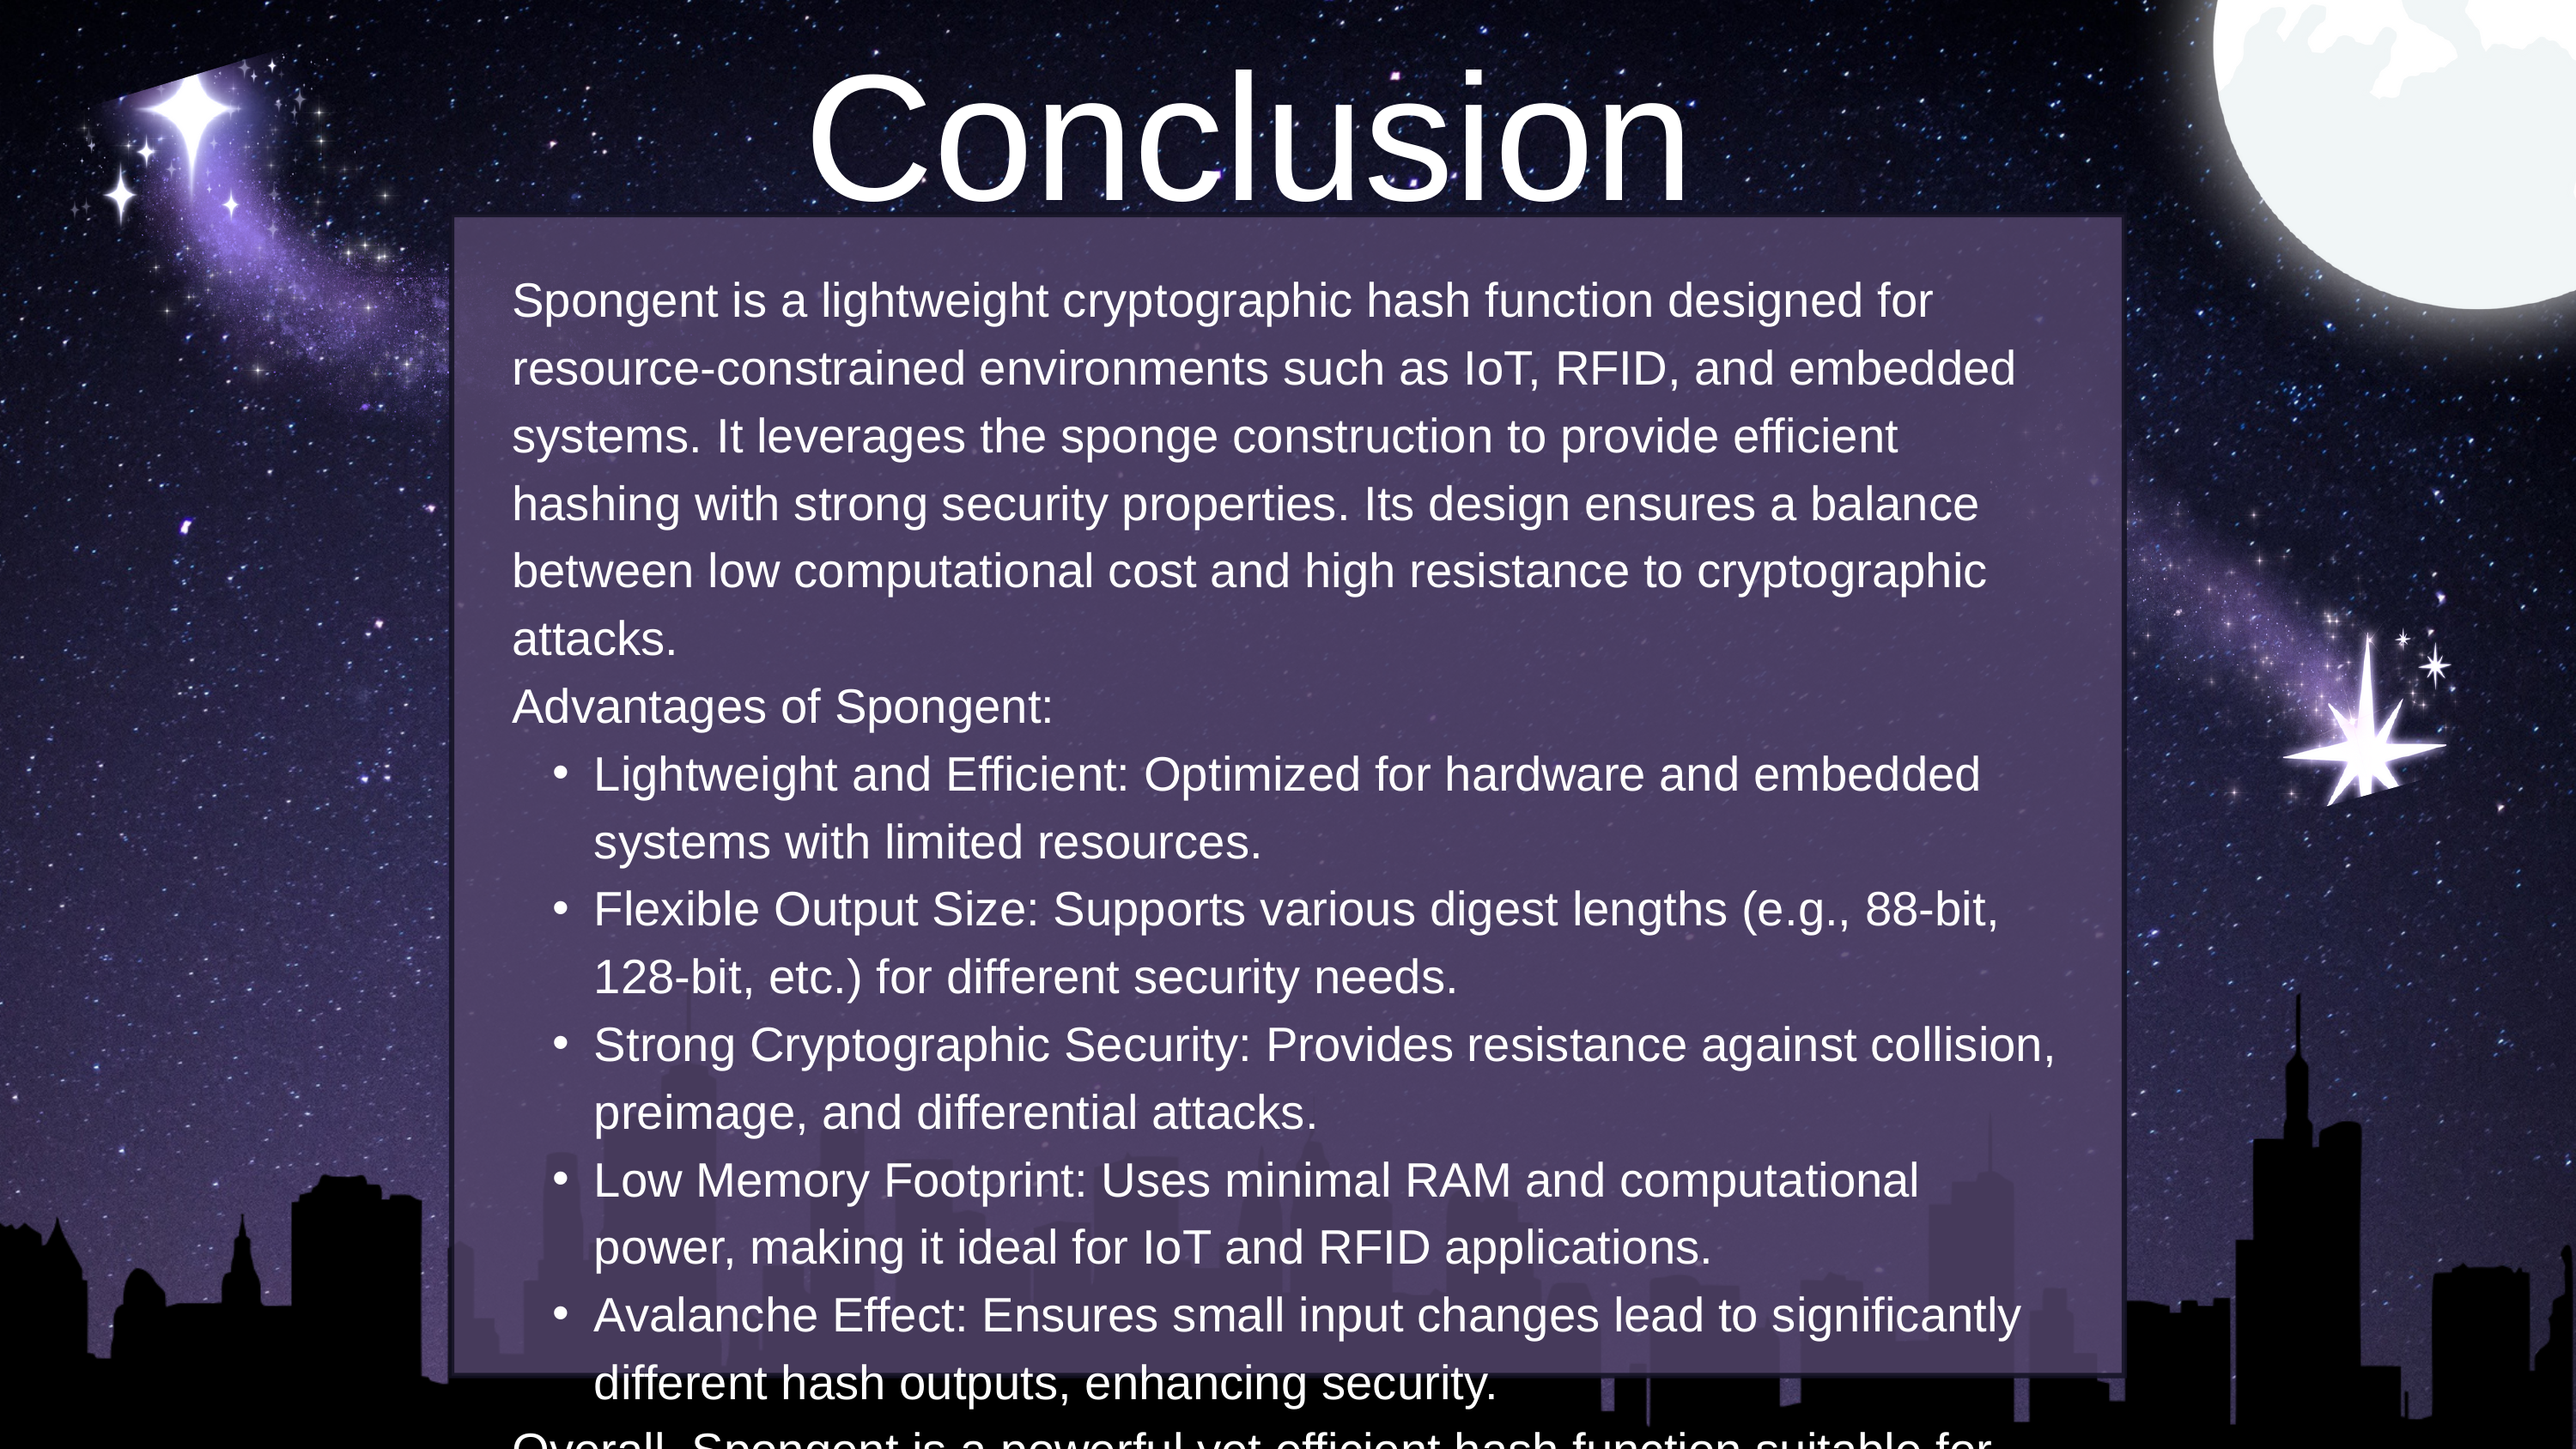

Conclusion

Spongent is a lightweight cryptographic hash function designed for resource-constrained environments such as IoT, RFID, and embedded systems. It leverages the sponge construction to provide efficient hashing with strong security properties. Its design ensures a balance between low computational cost and high resistance to cryptographic attacks.
Advantages of Spongent:
Lightweight and Efficient: Optimized for hardware and embedded systems with limited resources.
Flexible Output Size: Supports various digest lengths (e.g., 88-bit, 128-bit, etc.) for different security needs.
Strong Cryptographic Security: Provides resistance against collision, preimage, and differential attacks.
Low Memory Footprint: Uses minimal RAM and computational power, making it ideal for IoT and RFID applications.
Avalanche Effect: Ensures small input changes lead to significantly different hash outputs, enhancing security.
Overall, Spongent is a powerful yet efficient hash function suitable for modern security applications in low-power devices.